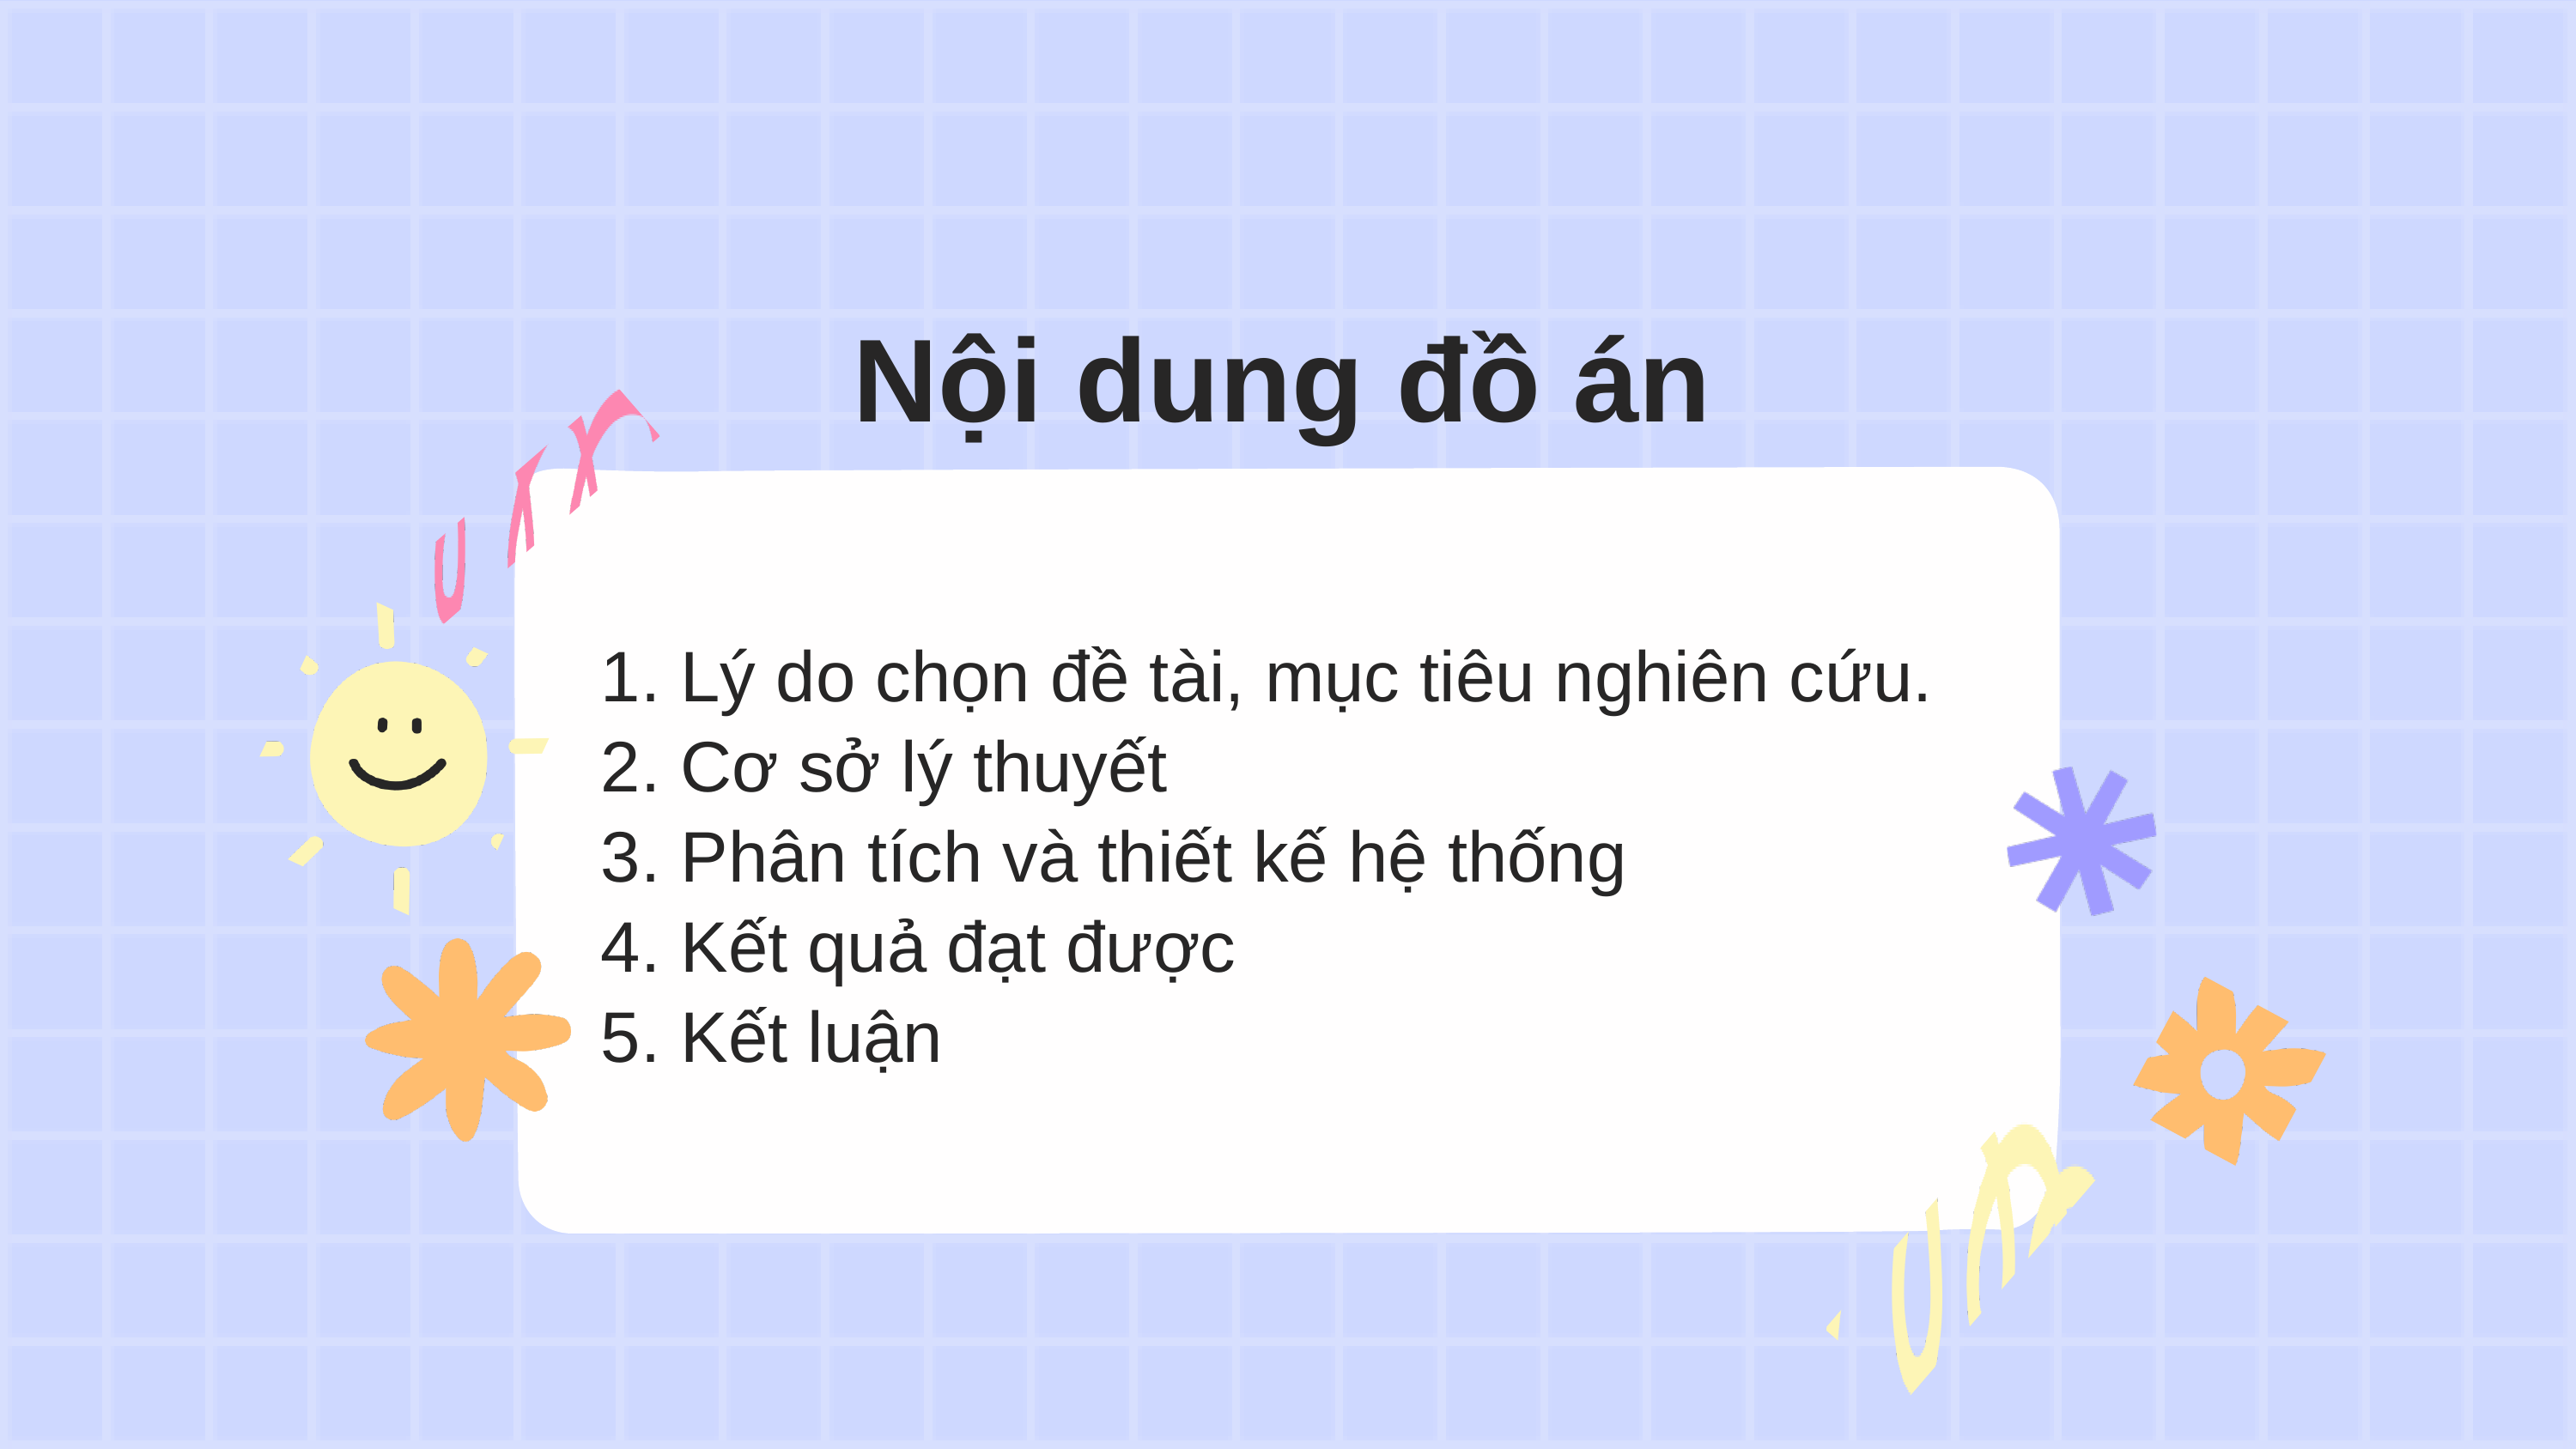

Nội dung đồ án

1. Lý do chọn đề tài, mục tiêu nghiên cứu.
2. Cơ sở lý thuyết
3. Phân tích và thiết kế hệ thống
4. Kết quả đạt được
5. Kết luận